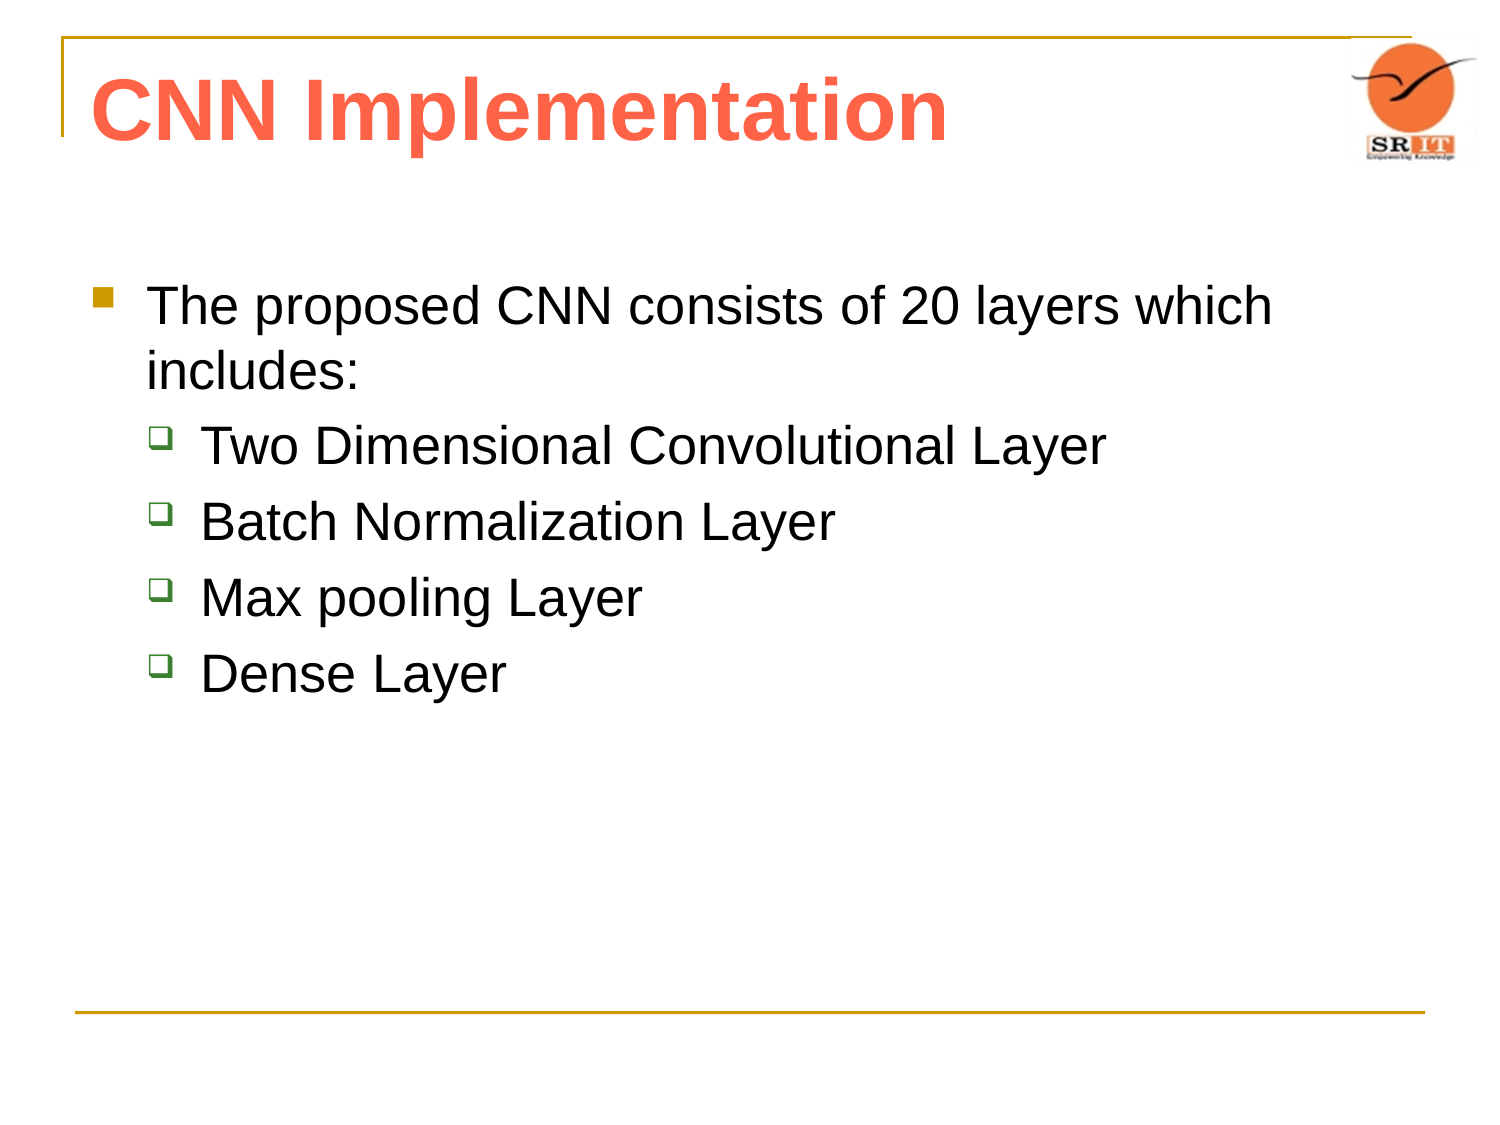

# CNN Implementation
The proposed CNN consists of 20 layers which includes:
Two Dimensional Convolutional Layer
Batch Normalization Layer
Max pooling Layer
Dense Layer